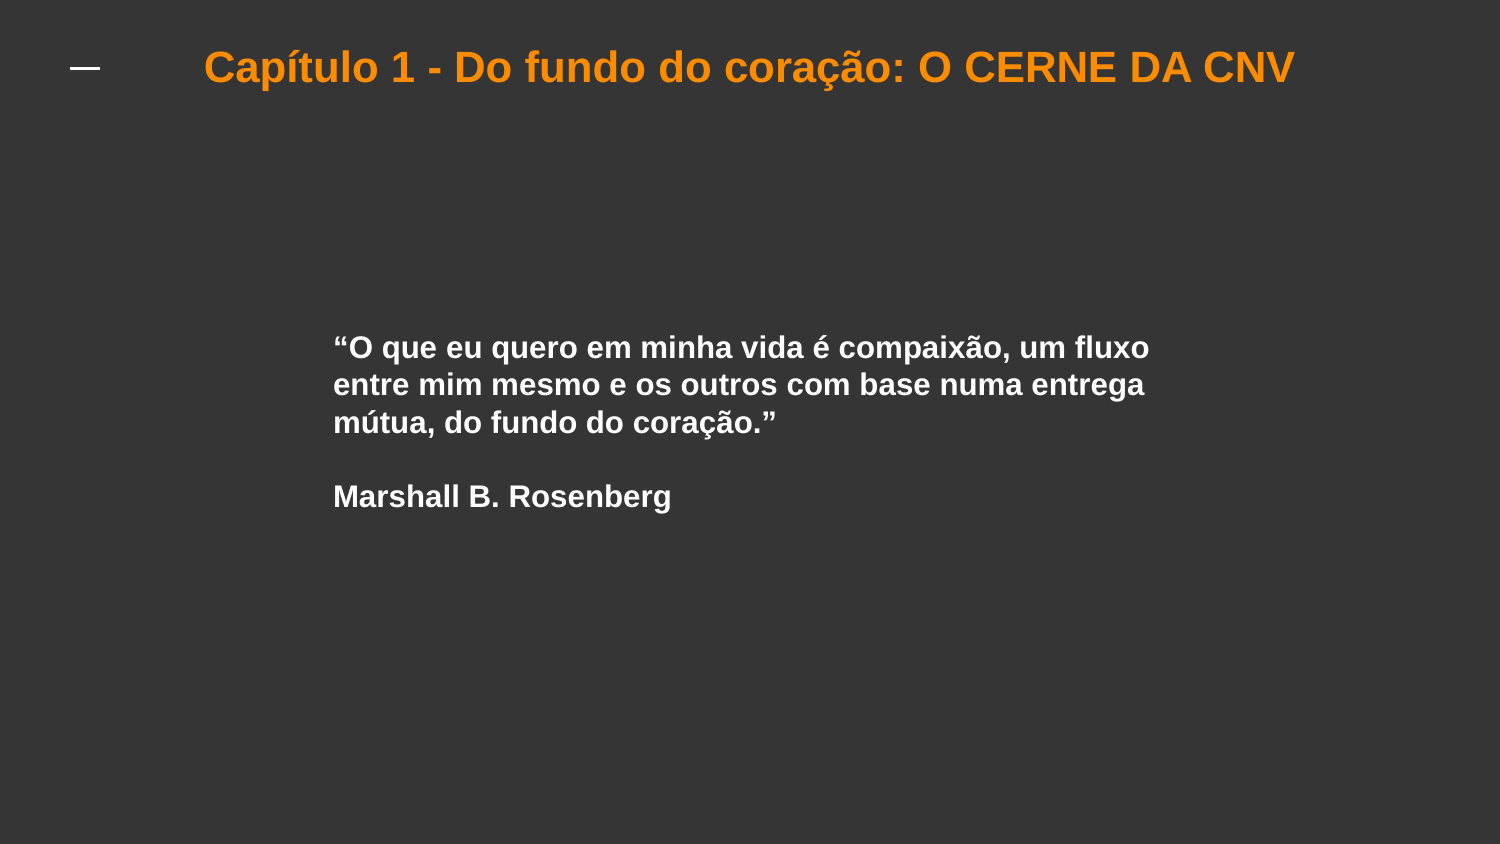

# Capítulo 1 - Do fundo do coração: O CERNE DA CNV

“O que eu quero em minha vida é compaixão, um fluxo entre mim mesmo e os outros com base numa entrega mútua, do fundo do coração.”

Marshall B. Rosenberg